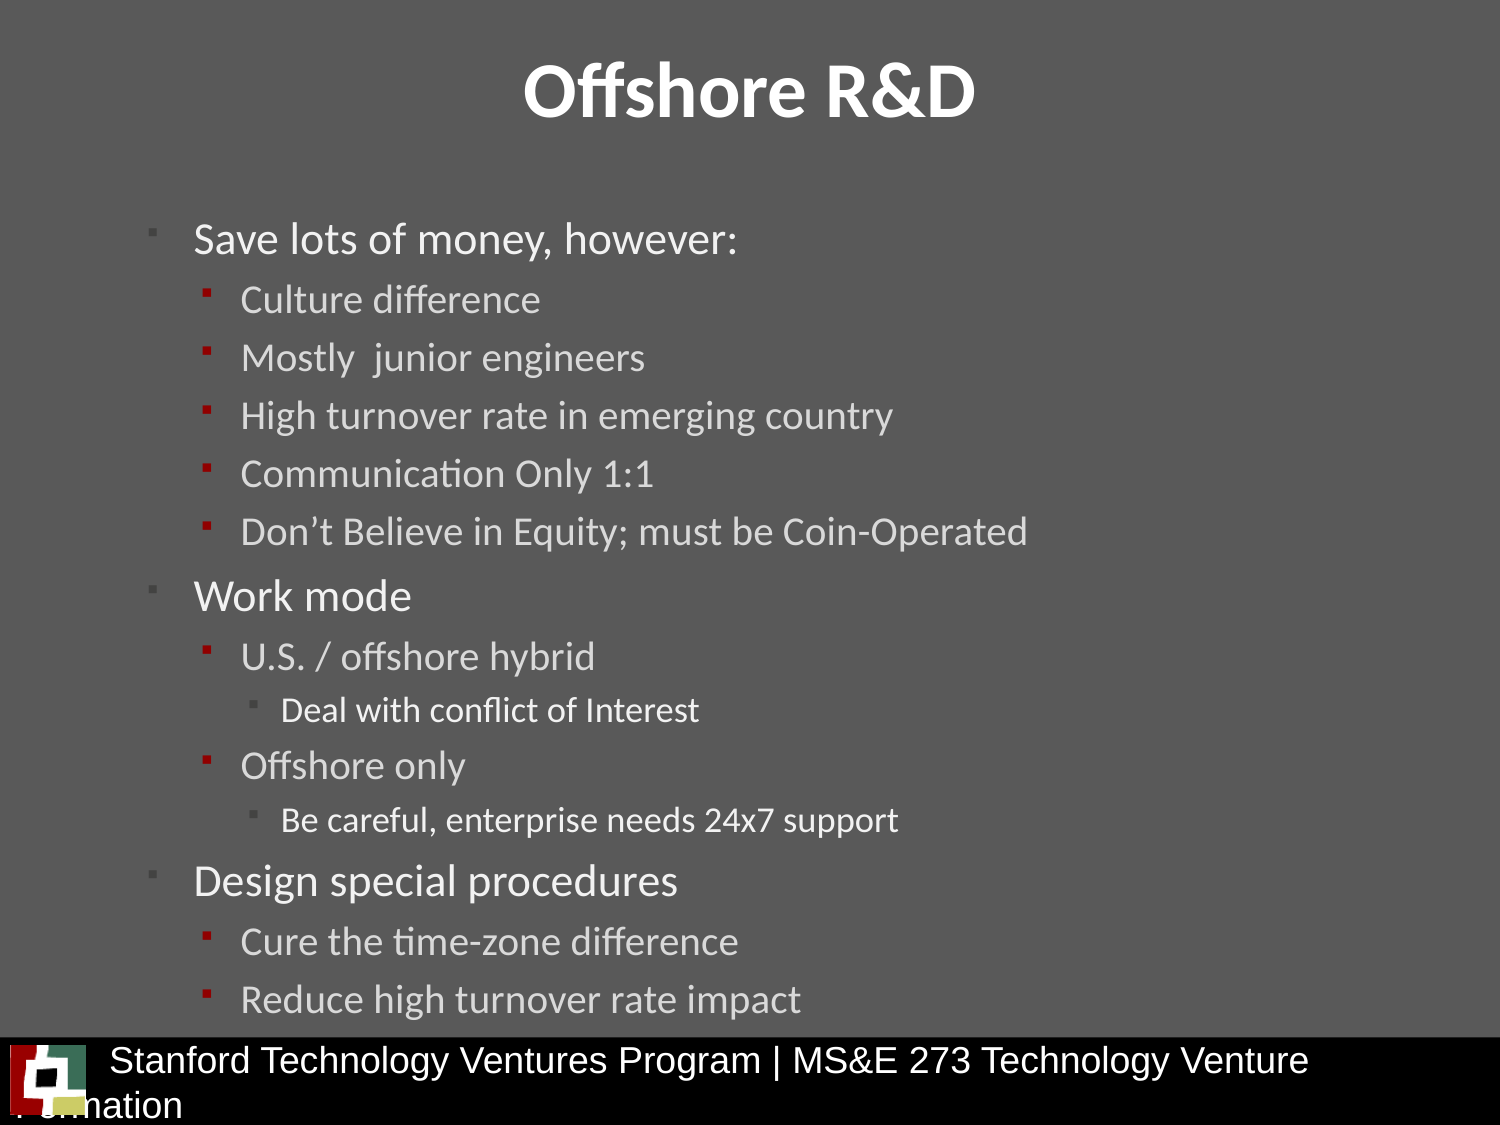

# Offshore R&D
Save lots of money, however:
Culture difference
Mostly  junior engineers
High turnover rate in emerging country
Communication Only 1:1
Don’t Believe in Equity; must be Coin-Operated
Work mode
U.S. / offshore hybrid
Deal with conflict of Interest
Offshore only
Be careful, enterprise needs 24x7 support
Design special procedures
Cure the time-zone difference
Reduce high turnover rate impact